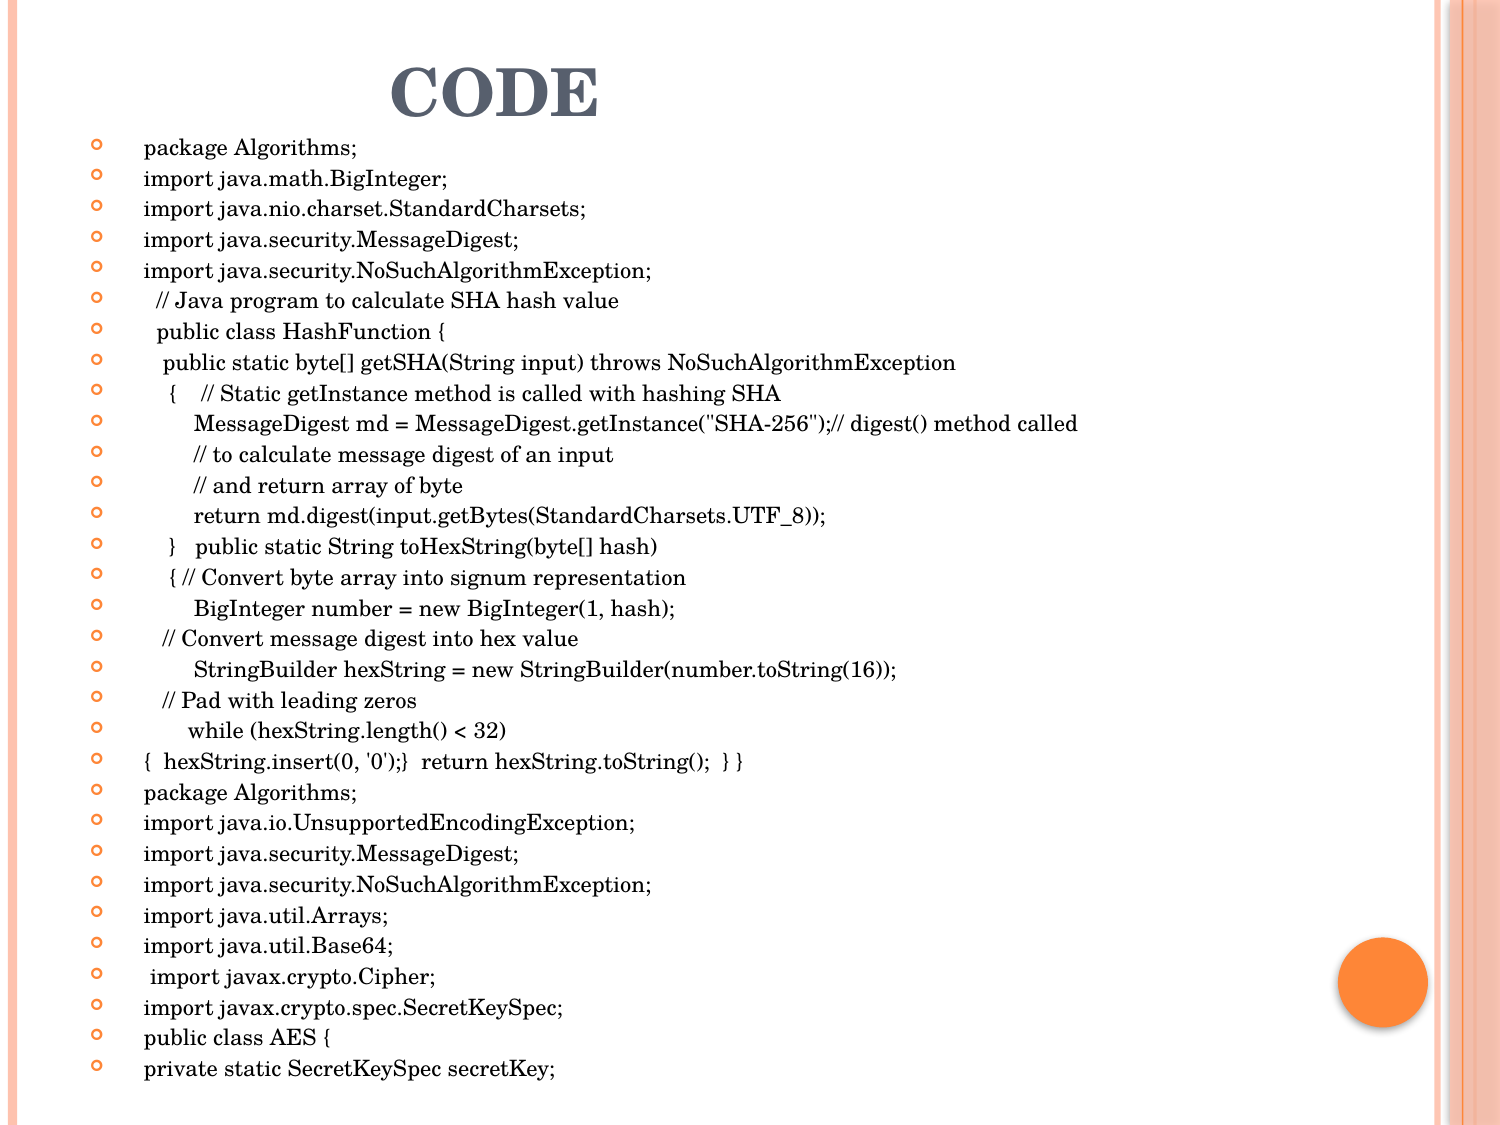

# CODE
package Algorithms;
import java.math.BigInteger;
import java.nio.charset.StandardCharsets;
import java.security.MessageDigest;
import java.security.NoSuchAlgorithmException;
  // Java program to calculate SHA hash value
  public class HashFunction {
   public static byte[] getSHA(String input) throws NoSuchAlgorithmException
    {    // Static getInstance method is called with hashing SHA
        MessageDigest md = MessageDigest.getInstance("SHA-256");// digest() method called
        // to calculate message digest of an input
        // and return array of byte
        return md.digest(input.getBytes(StandardCharsets.UTF_8));
    }   public static String toHexString(byte[] hash)
    { // Convert byte array into signum representation
        BigInteger number = new BigInteger(1, hash);
   // Convert message digest into hex value
        StringBuilder hexString = new StringBuilder(number.toString(16));
   // Pad with leading zeros
       while (hexString.length() < 32)
{  hexString.insert(0, '0');}  return hexString.toString();  } }
package Algorithms;
import java.io.UnsupportedEncodingException;
import java.security.MessageDigest;
import java.security.NoSuchAlgorithmException;
import java.util.Arrays;
import java.util.Base64;
 import javax.crypto.Cipher;
import javax.crypto.spec.SecretKeySpec;
public class AES {
private static SecretKeySpec secretKey;